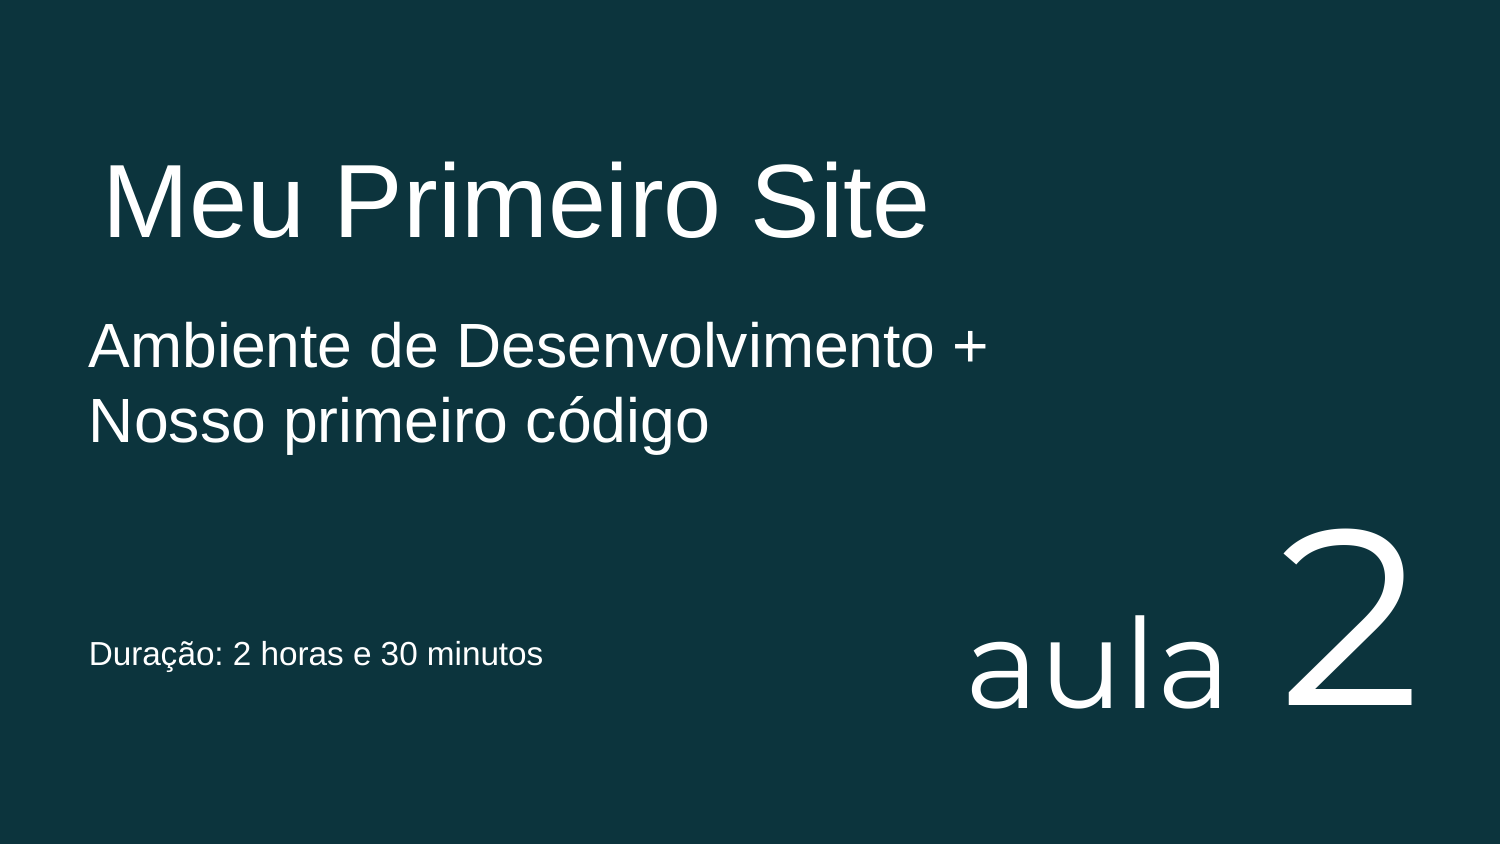

Meu Primeiro Site

Ambiente de Desenvolvimento + Nosso primeiro código
2
aula

Duração: 2 horas e 30 minutos